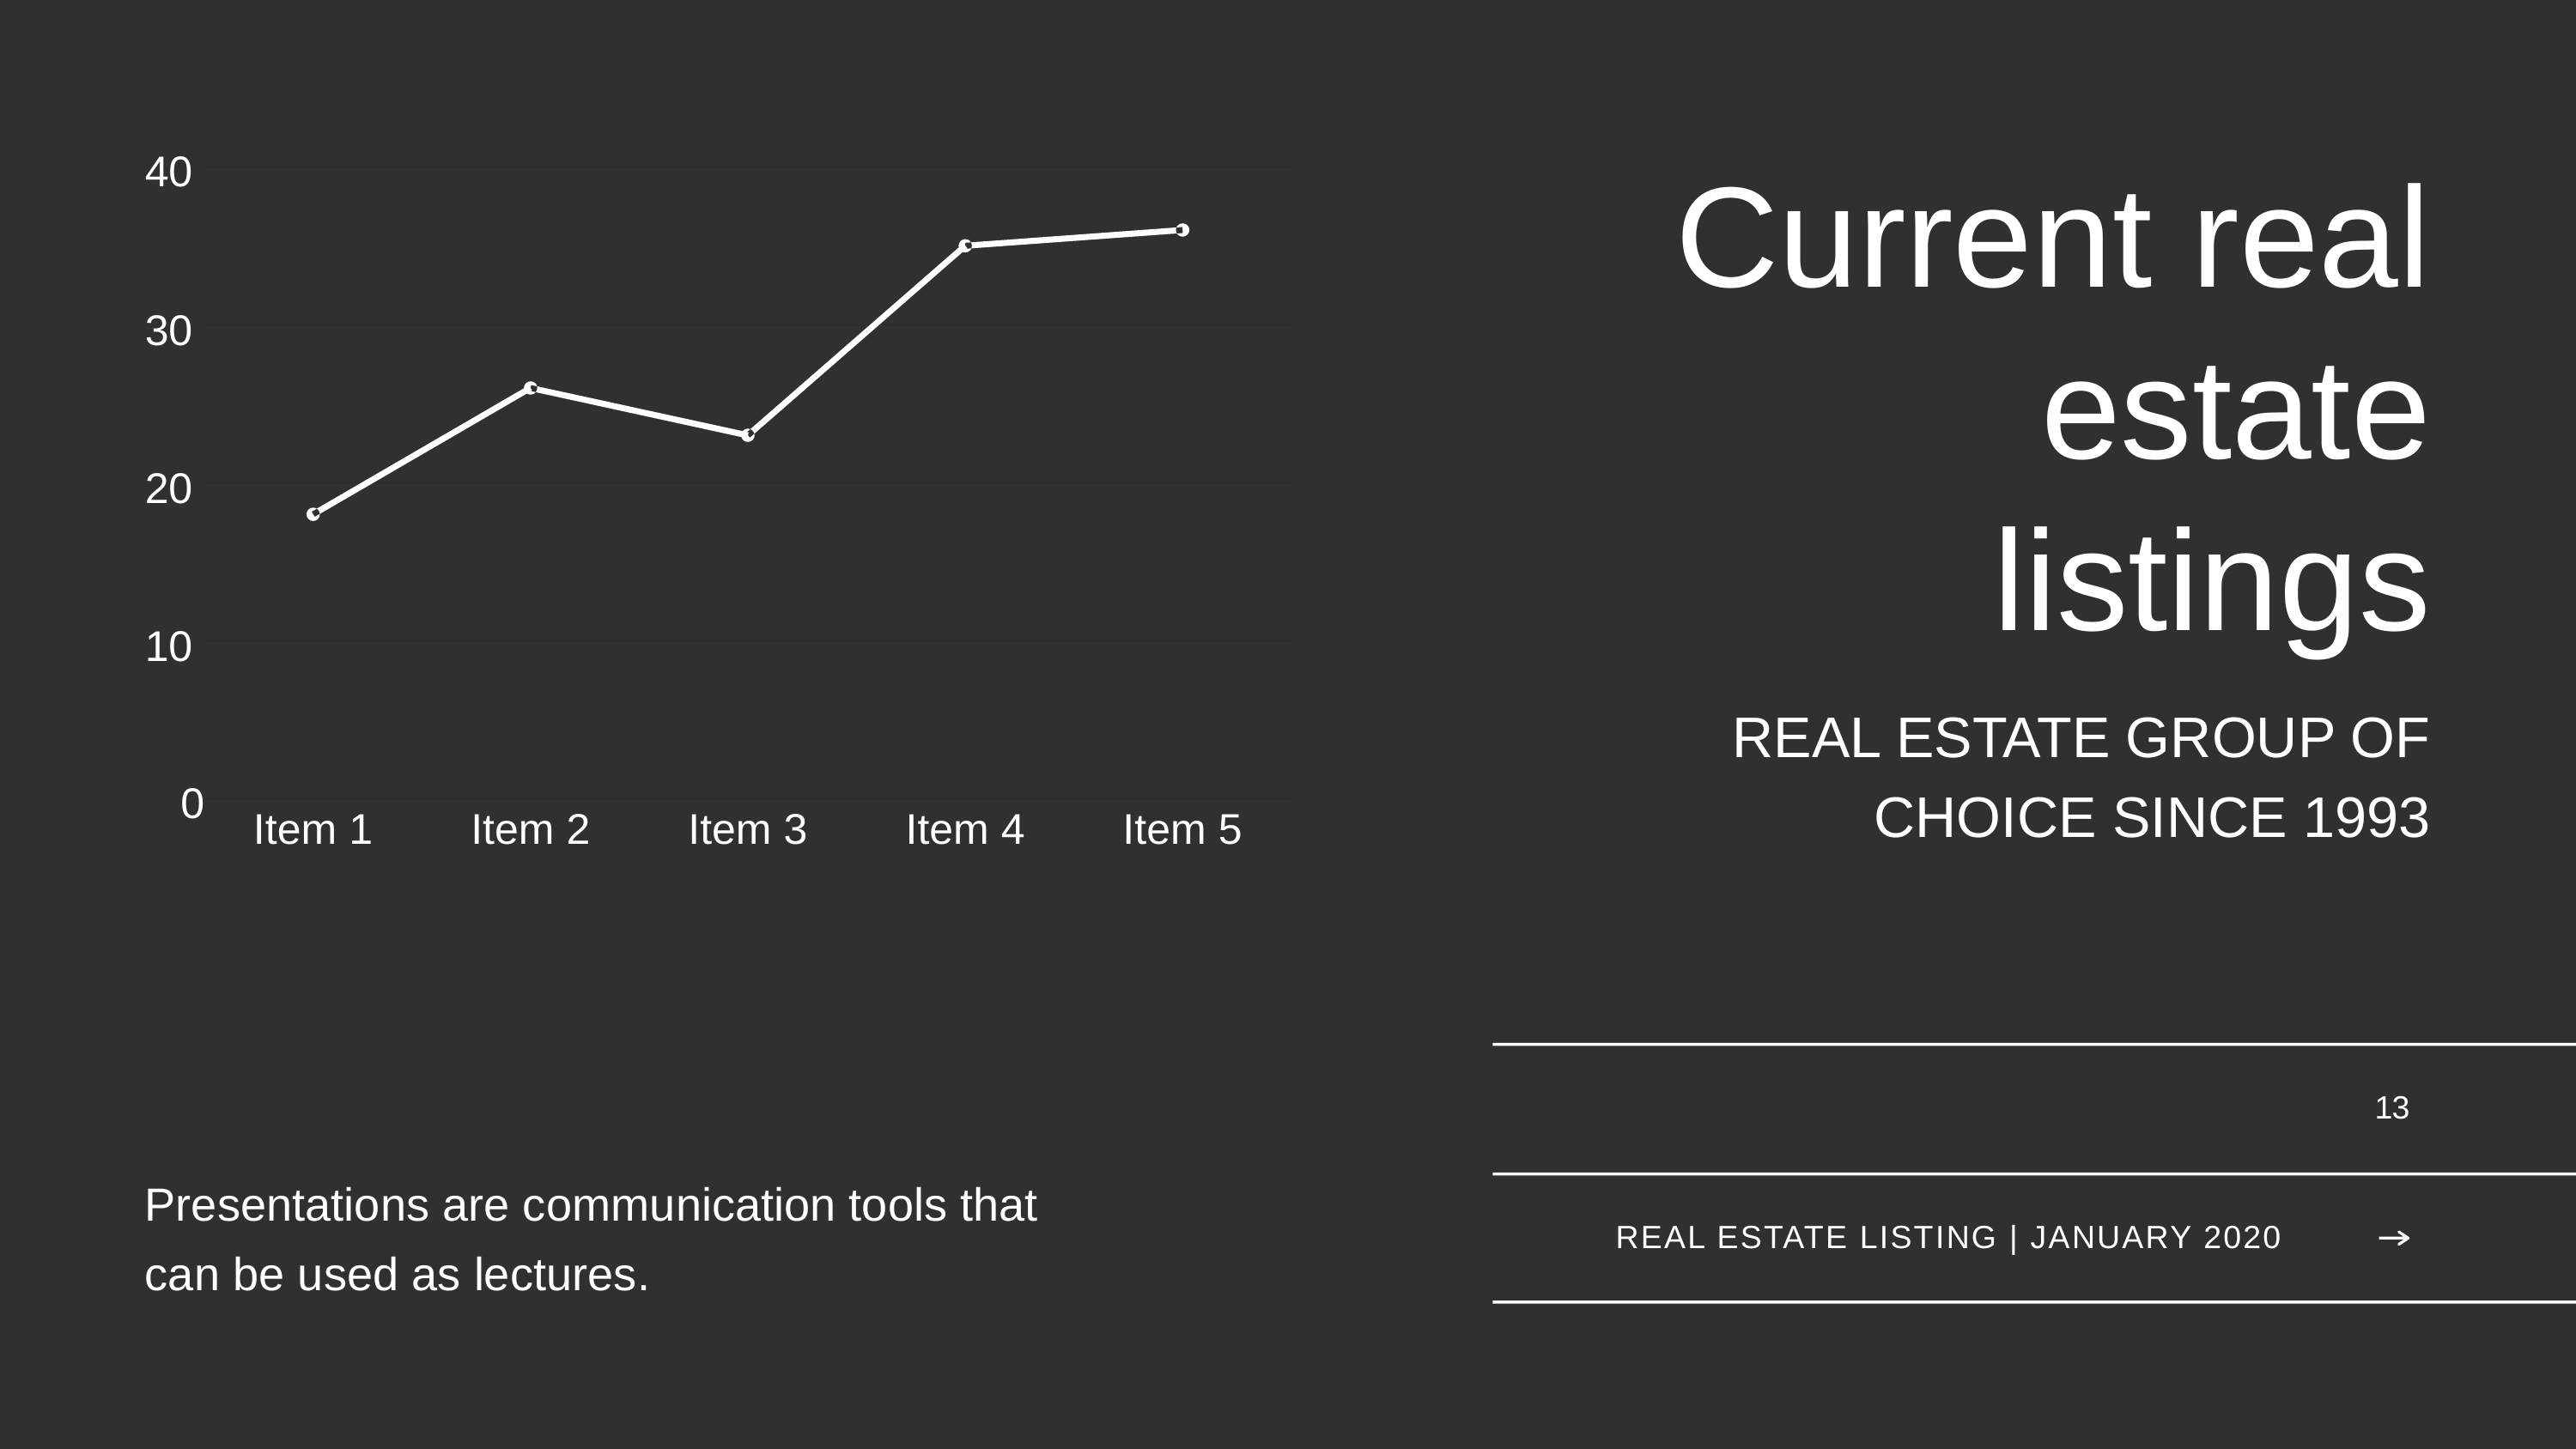

40

30
20
10
0
Item 1
Item 2
Item 3
Item 4
Item 5
Current real estate listings
REAL ESTATE GROUP OF CHOICE SINCE 1993

13
Presentations are communication tools that can be used as lectures.

REAL ESTATE LISTING | JANUARY 2020